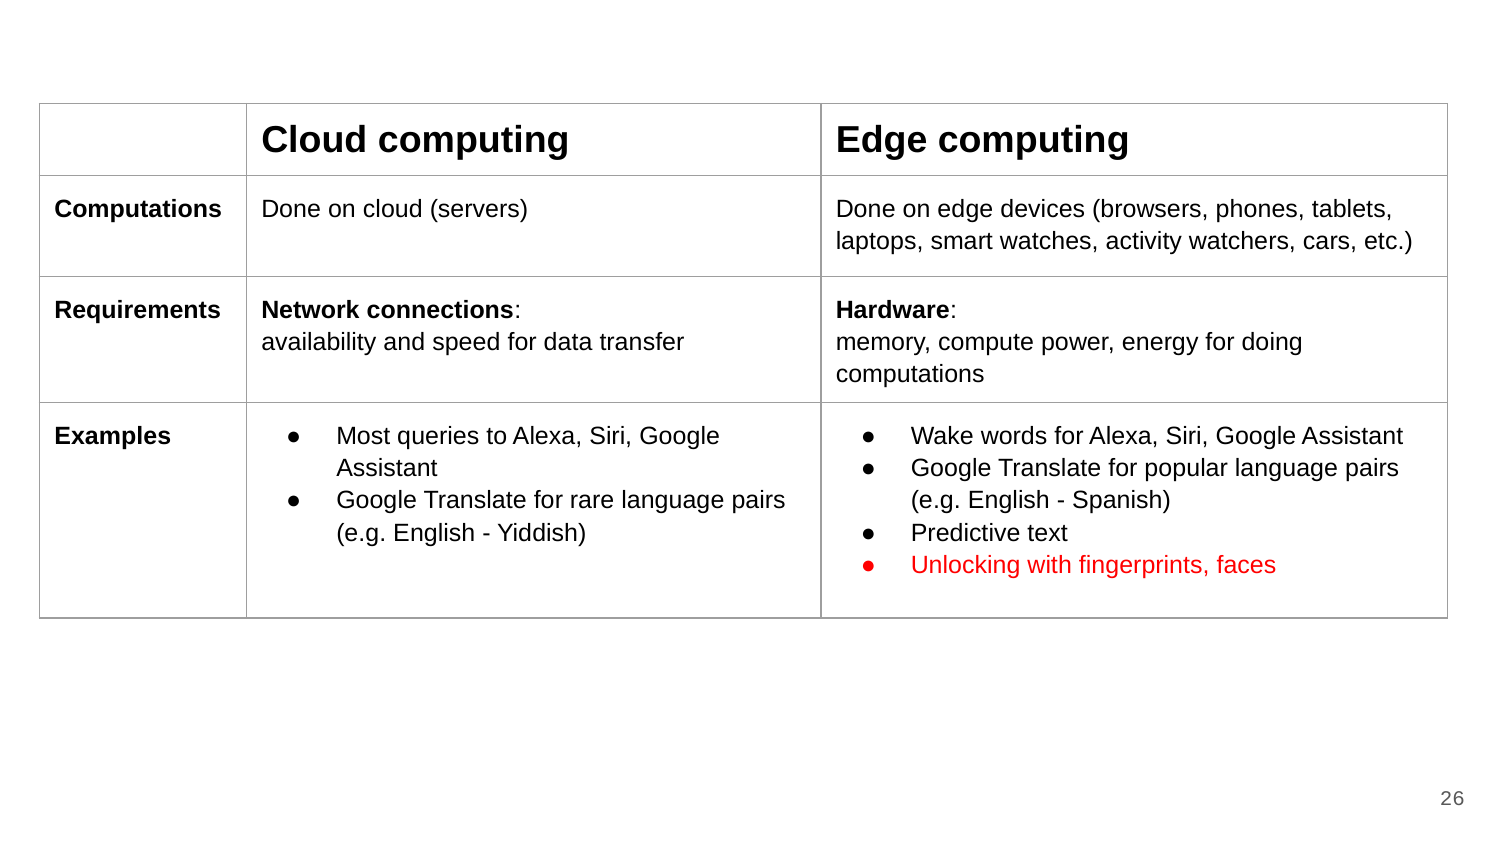

|  | Cloud computing | Edge computing |
| --- | --- | --- |
| Computations | Done on cloud (servers) | Done on edge devices (browsers, phones, tablets, laptops, smart watches, activity watchers, cars, etc.) |
| Requirements | Network connections: availability and speed for data transfer | Hardware: memory, compute power, energy for doing computations |
| Examples | Most queries to Alexa, Siri, Google Assistant Google Translate for rare language pairs (e.g. English - Yiddish) | Wake words for Alexa, Siri, Google Assistant Google Translate for popular language pairs (e.g. English - Spanish) Predictive text Unlocking with fingerprints, faces |
26